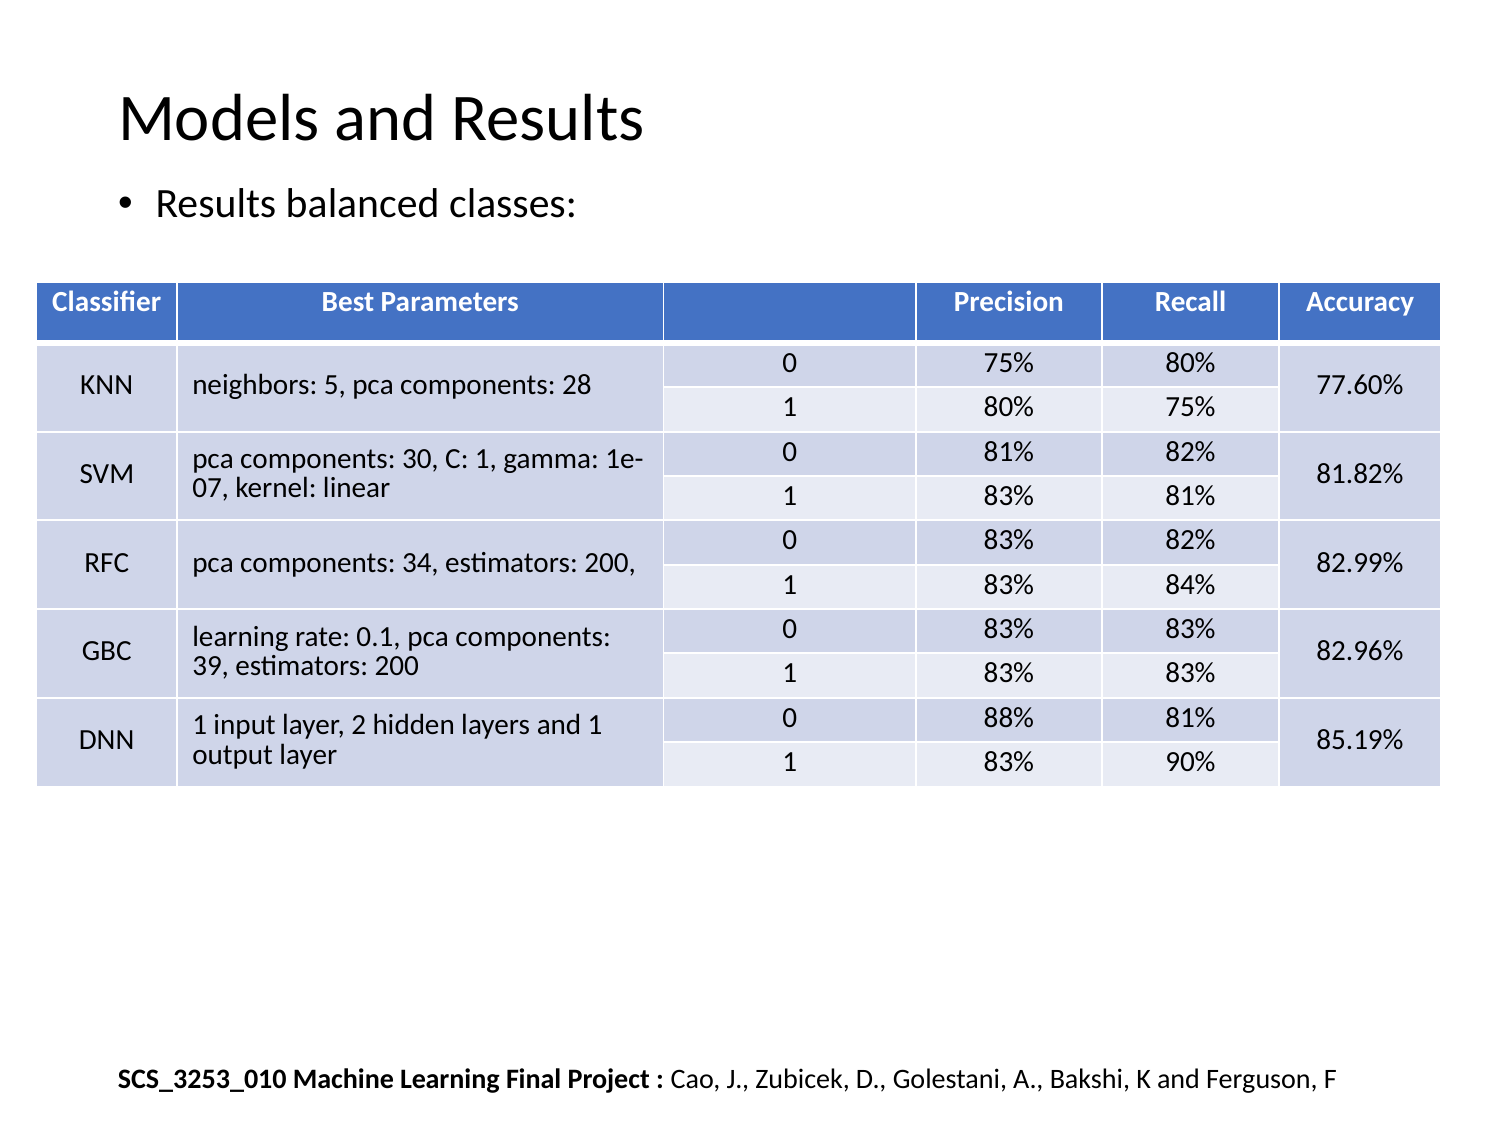

# Models and Results
Results balanced classes:
| Classifier | Best Parameters |  | Precision | Recall | Accuracy |
| --- | --- | --- | --- | --- | --- |
| KNN | neighbors: 5, pca components: 28 | 0 | 75% | 80% | 77.60% |
|  |  | 1 | 80% | 75% |  |
| SVM | pca components: 30, C: 1, gamma: 1e-07, kernel: linear | 0 | 81% | 82% | 81.82% |
|  |  | 1 | 83% | 81% |  |
| RFC | pca components: 34, estimators: 200, | 0 | 83% | 82% | 82.99% |
|  |  | 1 | 83% | 84% |  |
| GBC | learning rate: 0.1, pca components: 39, estimators: 200 | 0 | 83% | 83% | 82.96% |
|  |  | 1 | 83% | 83% |  |
| DNN | 1 input layer, 2 hidden layers and 1 output layer | 0 | 88% | 81% | 85.19% |
|  |  | 1 | 83% | 90% |  |